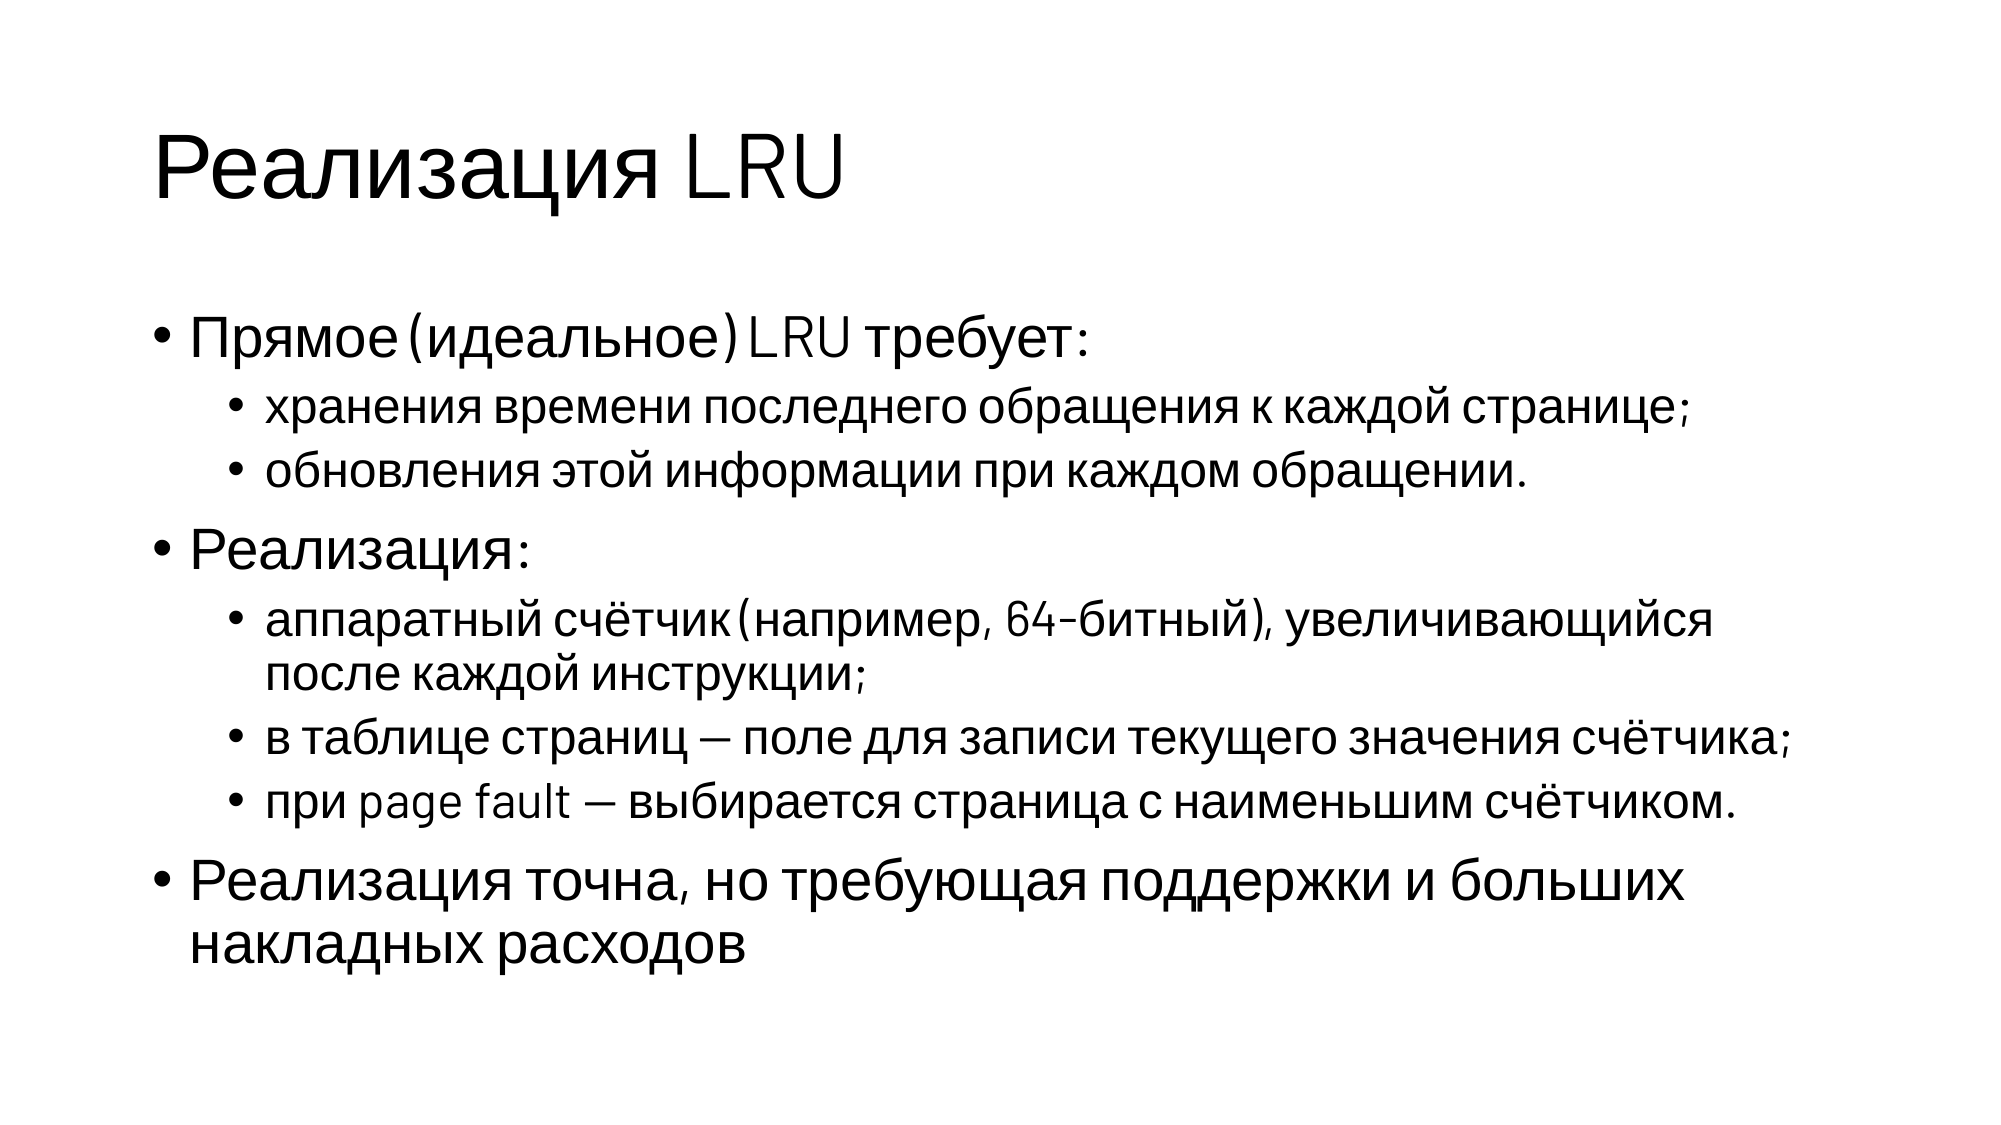

# Реализация LRU
Прямое (идеальное) LRU требует:
хранения времени последнего обращения к каждой странице;
обновления этой информации при каждом обращении.
Реализация:
аппаратный счётчик (например, 64-битный), увеличивающийся после каждой инструкции;
в таблице страниц — поле для записи текущего значения счётчика;
при page fault — выбирается страница с наименьшим счётчиком.
Реализация точна, но требующая поддержки и больших накладных расходов